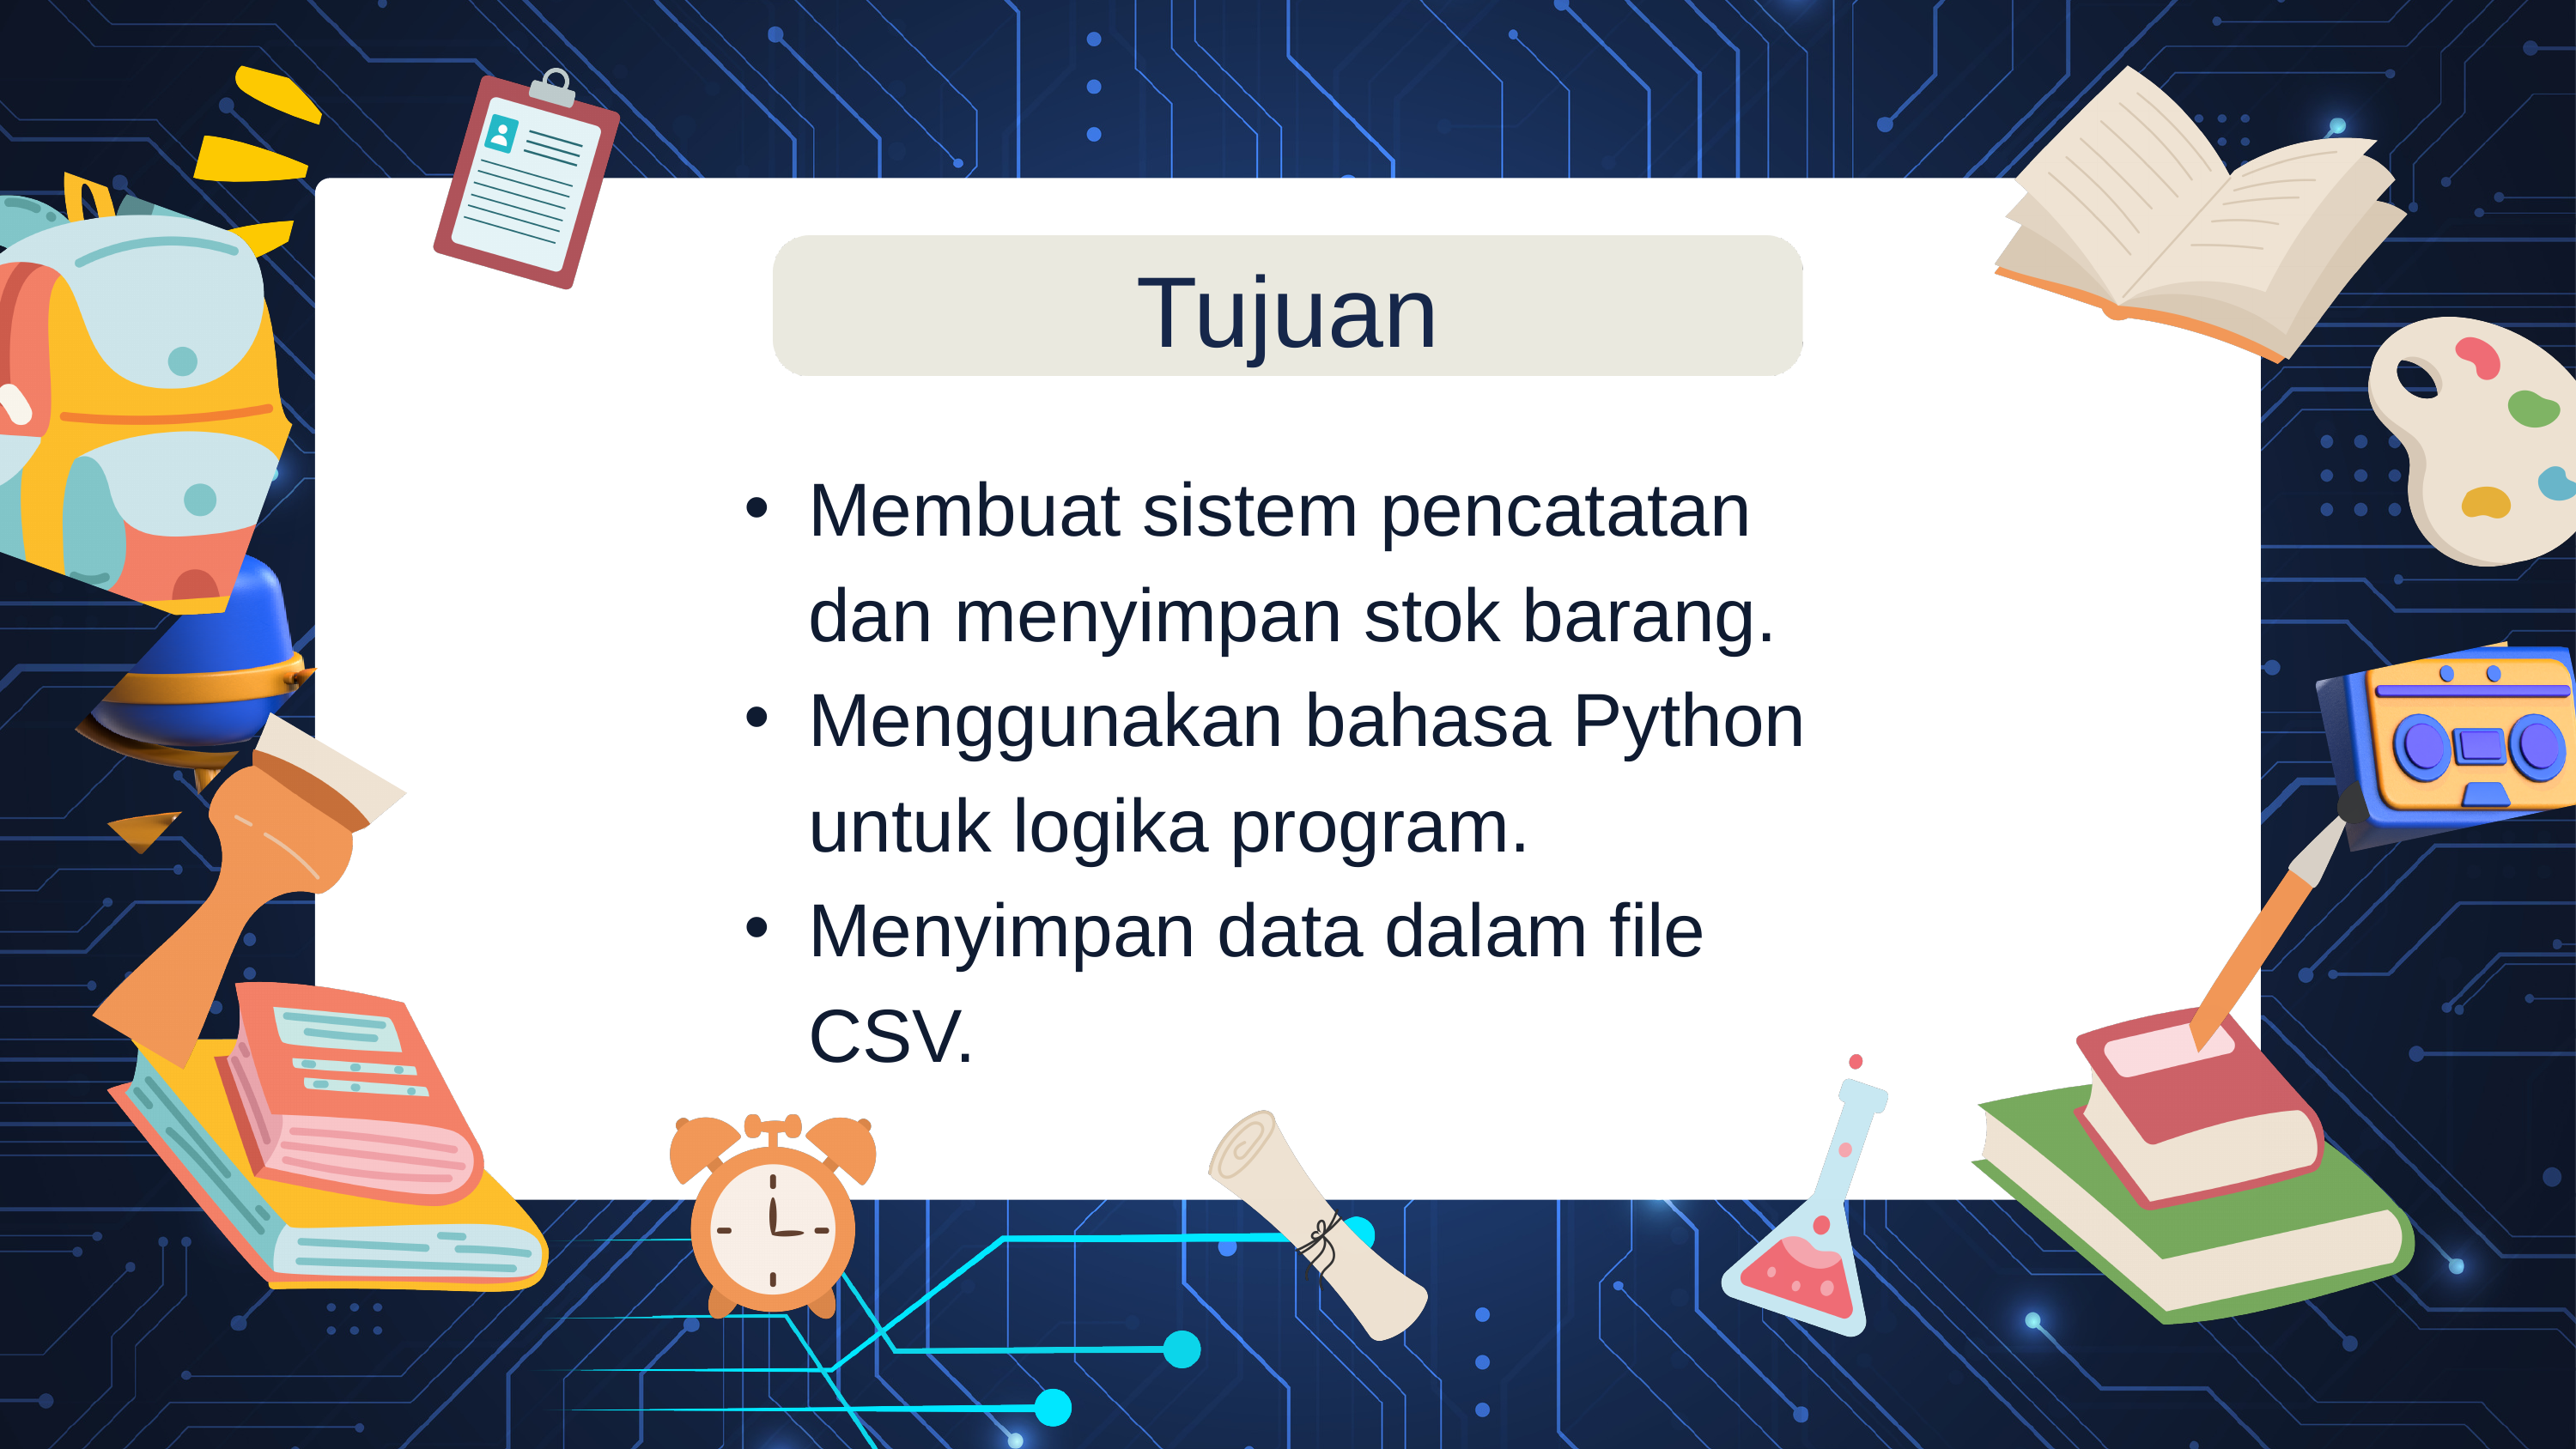

Tujuan

Membuat sistem pencatatan dan menyimpan stok barang.
Menggunakan bahasa Python untuk logika program.
Menyimpan data dalam file CSV.